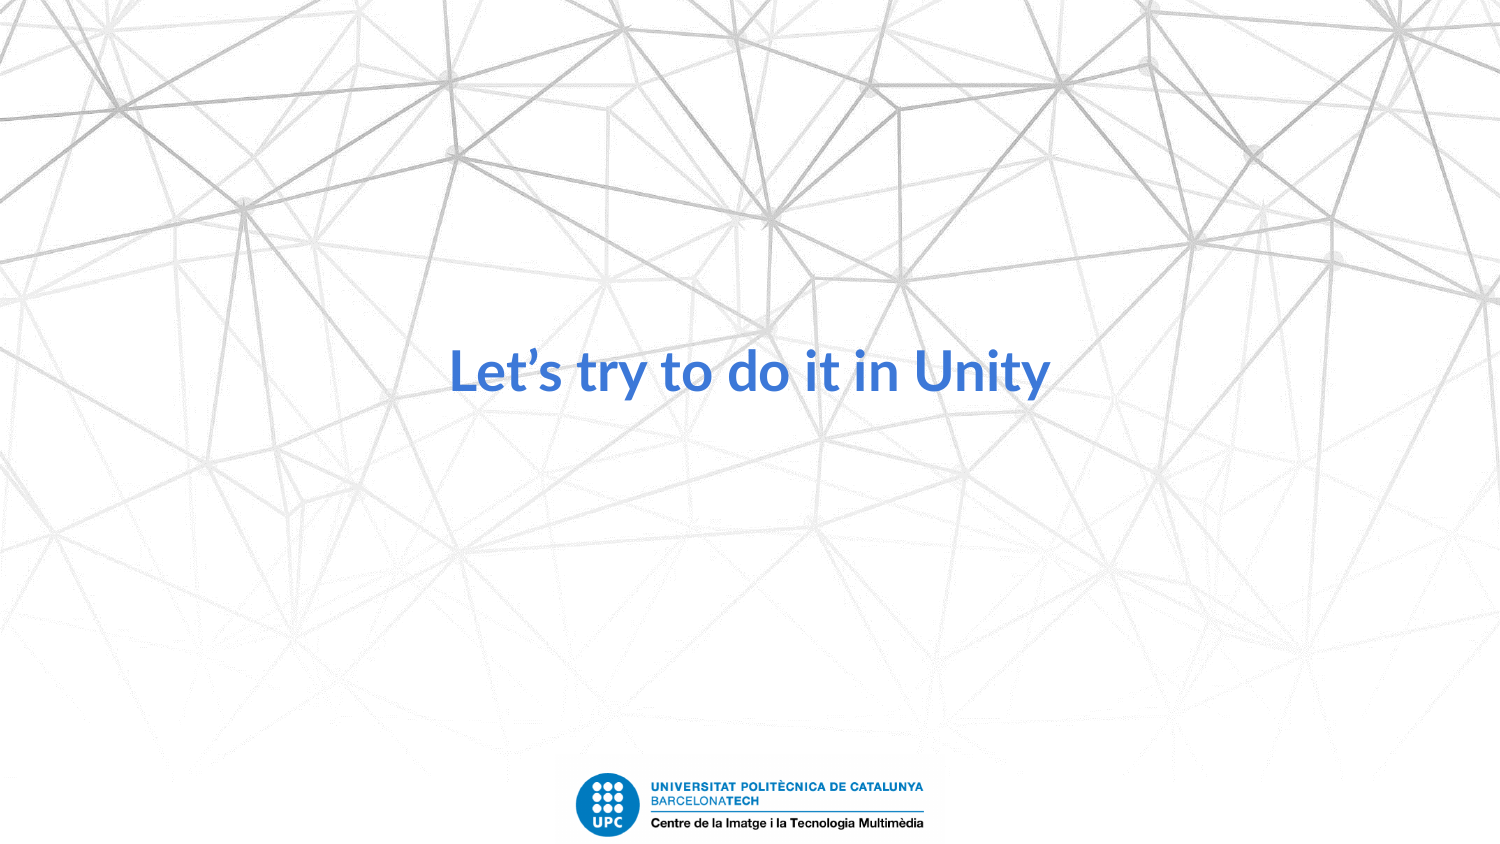

# Let’s try to do it in Unity